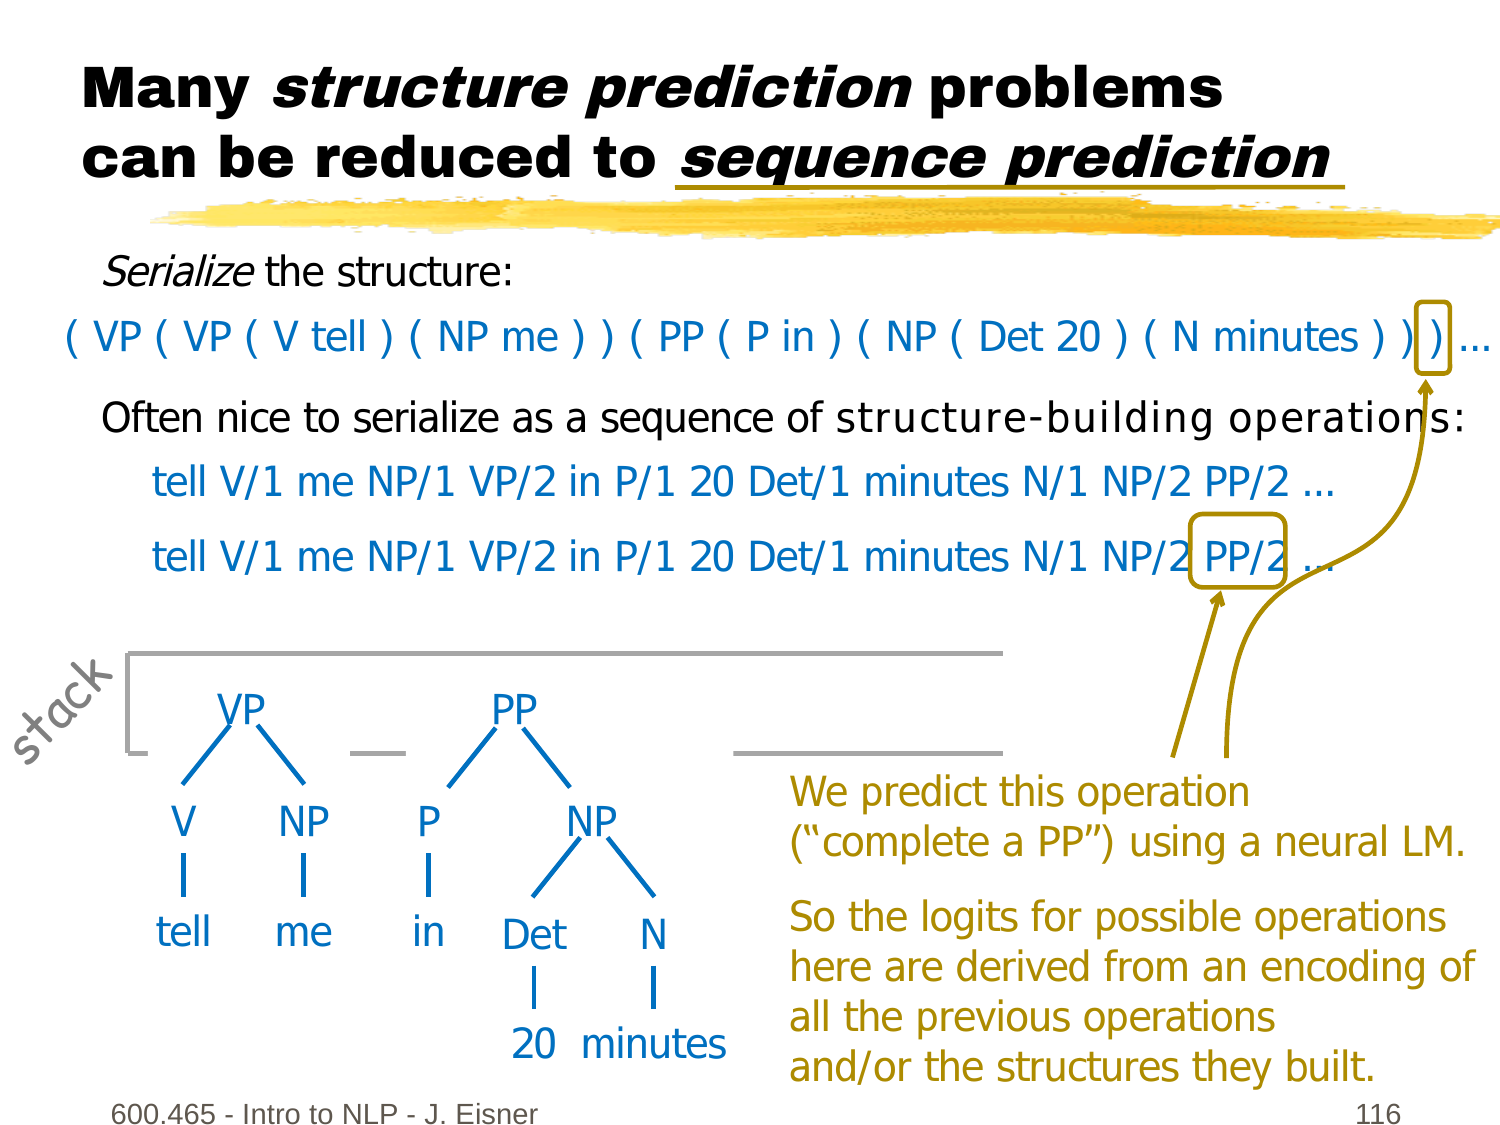

# Many structure prediction problems can be reduced to sequence prediction
Serialize the structure:
( VP ( VP ( V tell ) ( NP me ) ) ( PP ( P in ) ( NP ( Det 20 ) ( N minutes ) ) ) …

Often nice to serialize as a sequence of structure-building operations:

tell V/1 me NP/1 VP/2 in P/1 20 Det/1 minutes N/1 NP/2 PP/2 …

We predict this operation
(“complete a PP”) using a neural LM.
tell
tell V/1
tell V/1 me
tell V/1 me NP/1
tell V/1 me NP/1 VP/2
tell V/1 me NP/1 VP/2 in
tell V/1 me NP/1 VP/2 in P/1
tell V/1 me NP/1 VP/2 in P/1 20
tell V/1 me NP/1 VP/2 in P/1 20 Det/1
tell V/1 me NP/1 VP/2 in P/1 20 Det/1 minutes
tell V/1 me NP/1 VP/2 in P/1 20 Det/1 minutes N/1
tell V/1 me NP/1 VP/2 in P/1 20 Det/1 minutes N/1 NP/2
tell V/1 me NP/1 VP/2 in P/1 20 Det/1 minutes N/1 NP/2 PP/2 …
stack
in
Det
20
20

PP
in
Det
20
20
P
in

NP
Det
20
N
minutes
minutes
N
minutes
tell
V
tell

VP
V
tell
NP
me
me
NP
me
P
in

NP
Det
20
N
minutes
minutes
N
minutes
So the logits for possible operations here are derived from an encoding of all the previous operations
and/or the structures they built.
600.465 - Intro to NLP - J. Eisner
116